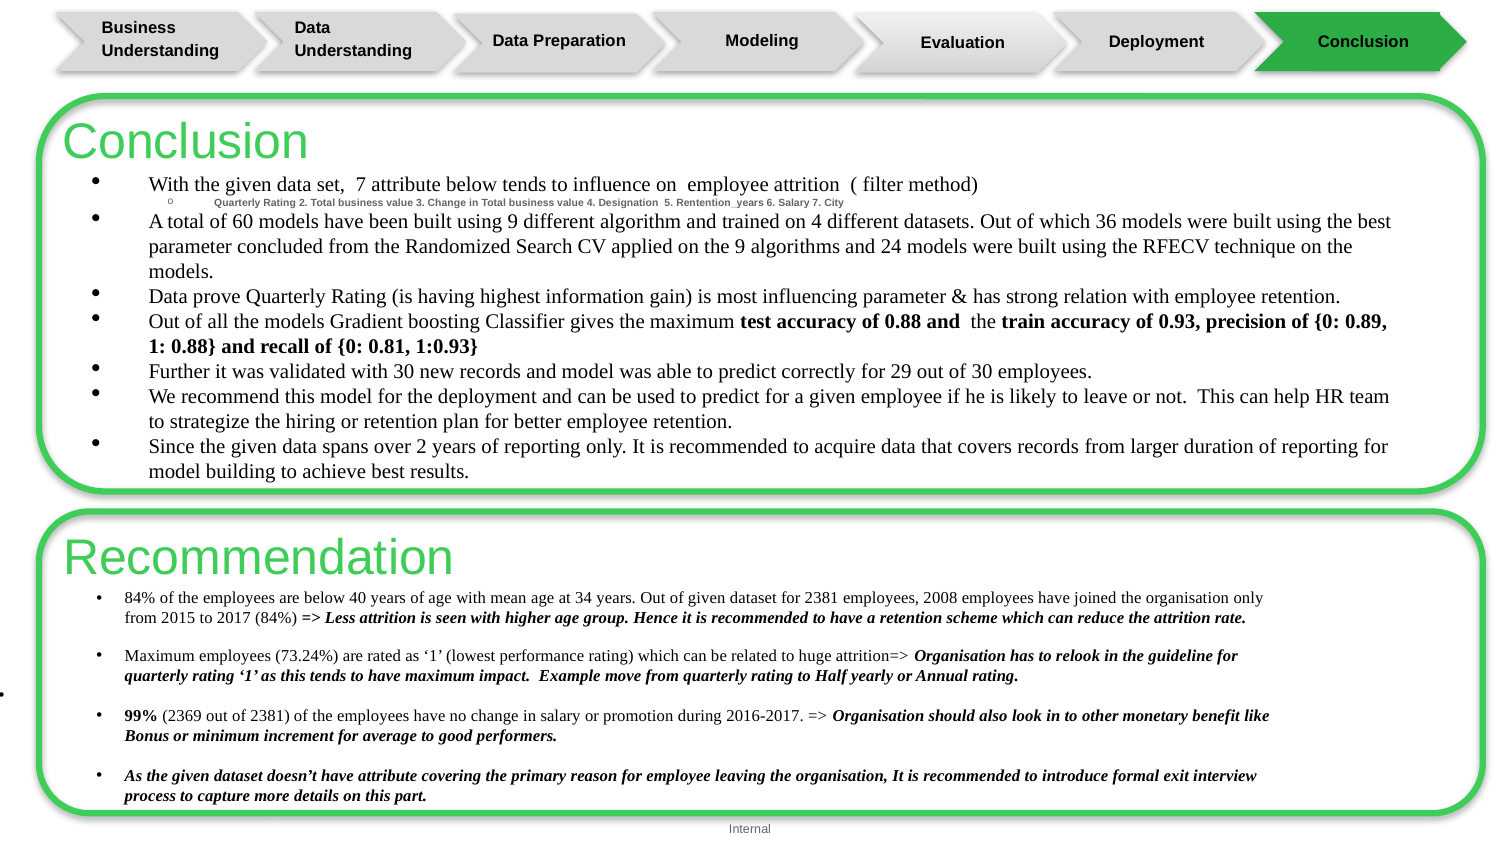

Business
Understanding

Data
Understanding

Modeling

Deployment

Conclusion

Data Preparation

Evaluation

Conclusion
With the given data set,  7 attribute below tends to influence on  employee attrition  ( filter method)
Quarterly Rating 2. Total business value 3. Change in Total business value 4. Designation  5. Rentention_years 6. Salary 7. City
A total of 60 models have been built using 9 different algorithm and trained on 4 different datasets. Out of which 36 models were built using the best parameter concluded from the Randomized Search CV applied on the 9 algorithms and 24 models were built using the RFECV technique on the models.
Data prove Quarterly Rating (is having highest information gain) is most influencing parameter & has strong relation with employee retention.
Out of all the models Gradient boosting Classifier gives the maximum test accuracy of 0.88 and  the train accuracy of 0.93, precision of {0: 0.89, 1: 0.88} and recall of {0: 0.81, 1:0.93}
Further it was validated with 30 new records and model was able to predict correctly for 29 out of 30 employees.
We recommend this model for the deployment and can be used to predict for a given employee if he is likely to leave or not.  This can help HR team to strategize the hiring or retention plan for better employee retention.
Since the given data spans over 2 years of reporting only. It is recommended to acquire data that covers records from larger duration of reporting for model building to achieve best results.

Recommendation
84% of the employees are below 40 years of age with mean age at 34 years. Out of given dataset for 2381 employees, 2008 employees have joined the organisation only from 2015 to 2017 (84%) => Less attrition is seen with higher age group. Hence it is recommended to have a retention scheme which can reduce the attrition rate.

Maximum employees (73.24%) are rated as ‘1’ (lowest performance rating) which can be related to huge attrition=> Organisation has to relook in the guideline for quarterly rating ‘1’ as this tends to have maximum impact.  Example move from quarterly rating to Half yearly or Annual rating.

99% (2369 out of 2381) of the employees have no change in salary or promotion during 2016-2017. => Organisation should also look in to other monetary benefit like Bonus or minimum increment for average to good performers.

As the given dataset doesn’t have attribute covering the primary reason for employee leaving the organisation, It is recommended to introduce formal exit interview  process to capture more details on this part.